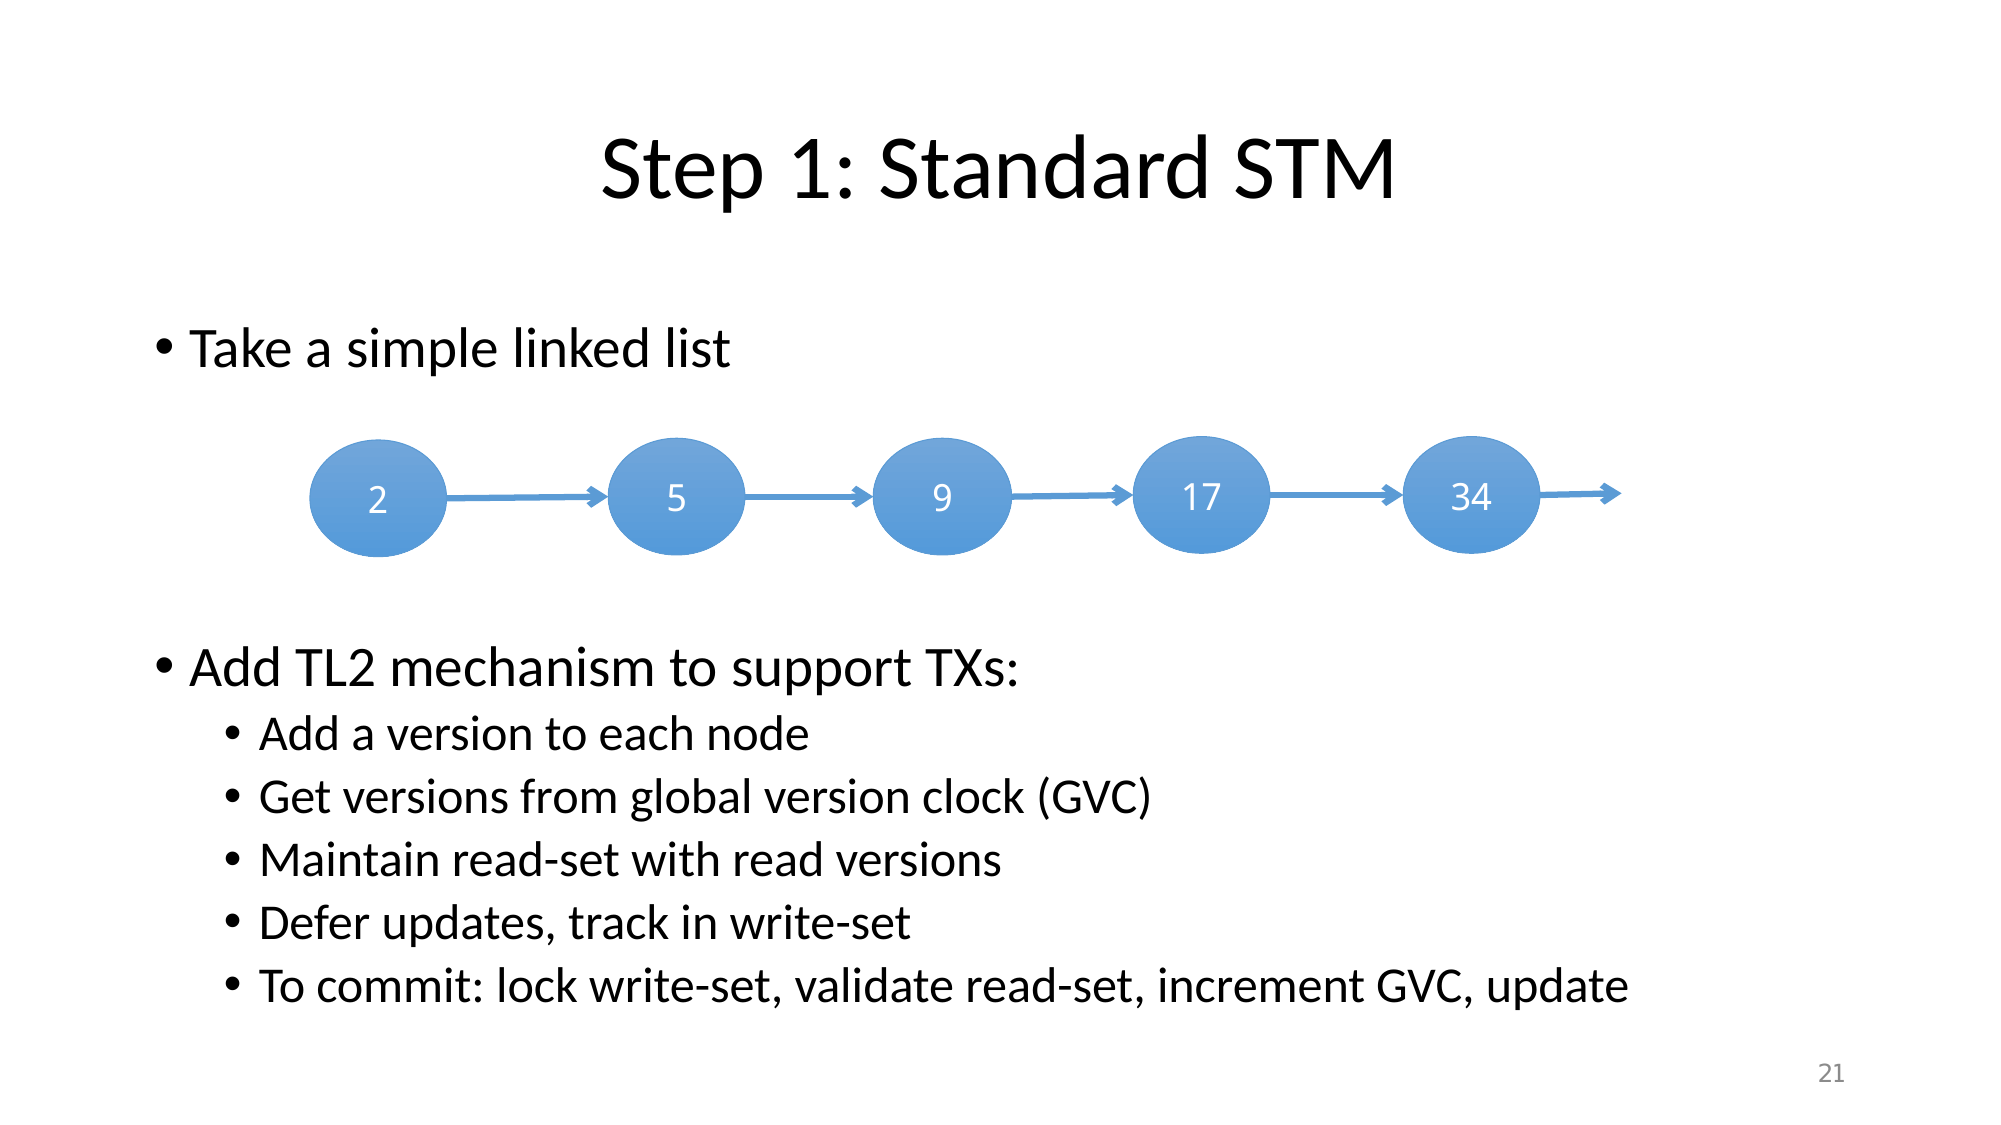

# Step 1: Standard STM
Take a simple linked list

Add TL2 mechanism to support TXs:
Add a version to each node
Get versions from global version clock (GVC)
Maintain read-set with read versions
Defer updates, track in write-set
To commit: lock write-set, validate read-set, increment GVC, update

17
34
5
9
2
21